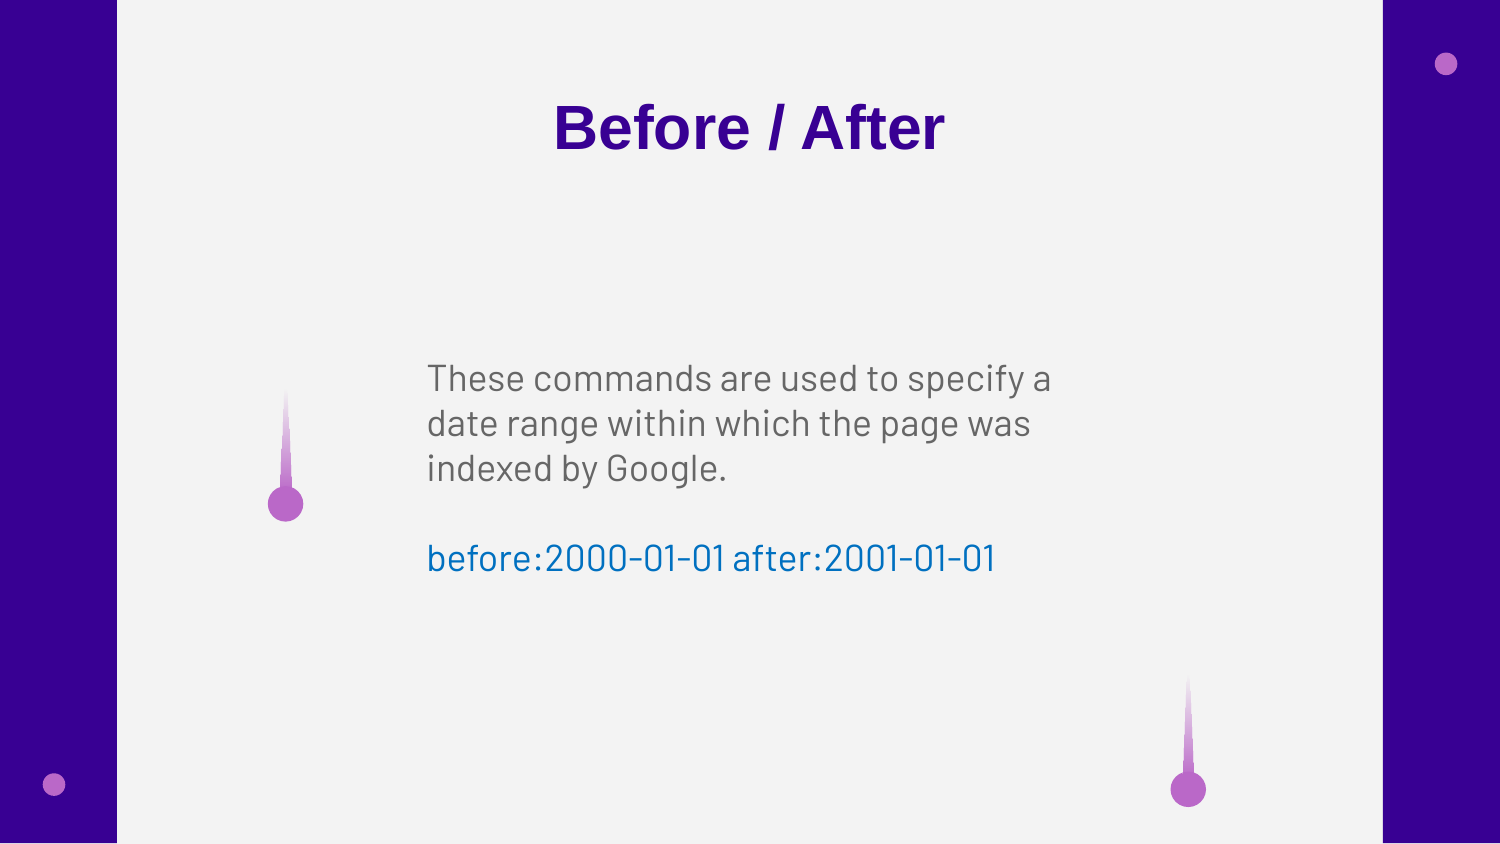

# Before / After
These commands are used to specify a date range within which the page was indexed by Google.

before:2000-01-01 after:2001-01-01